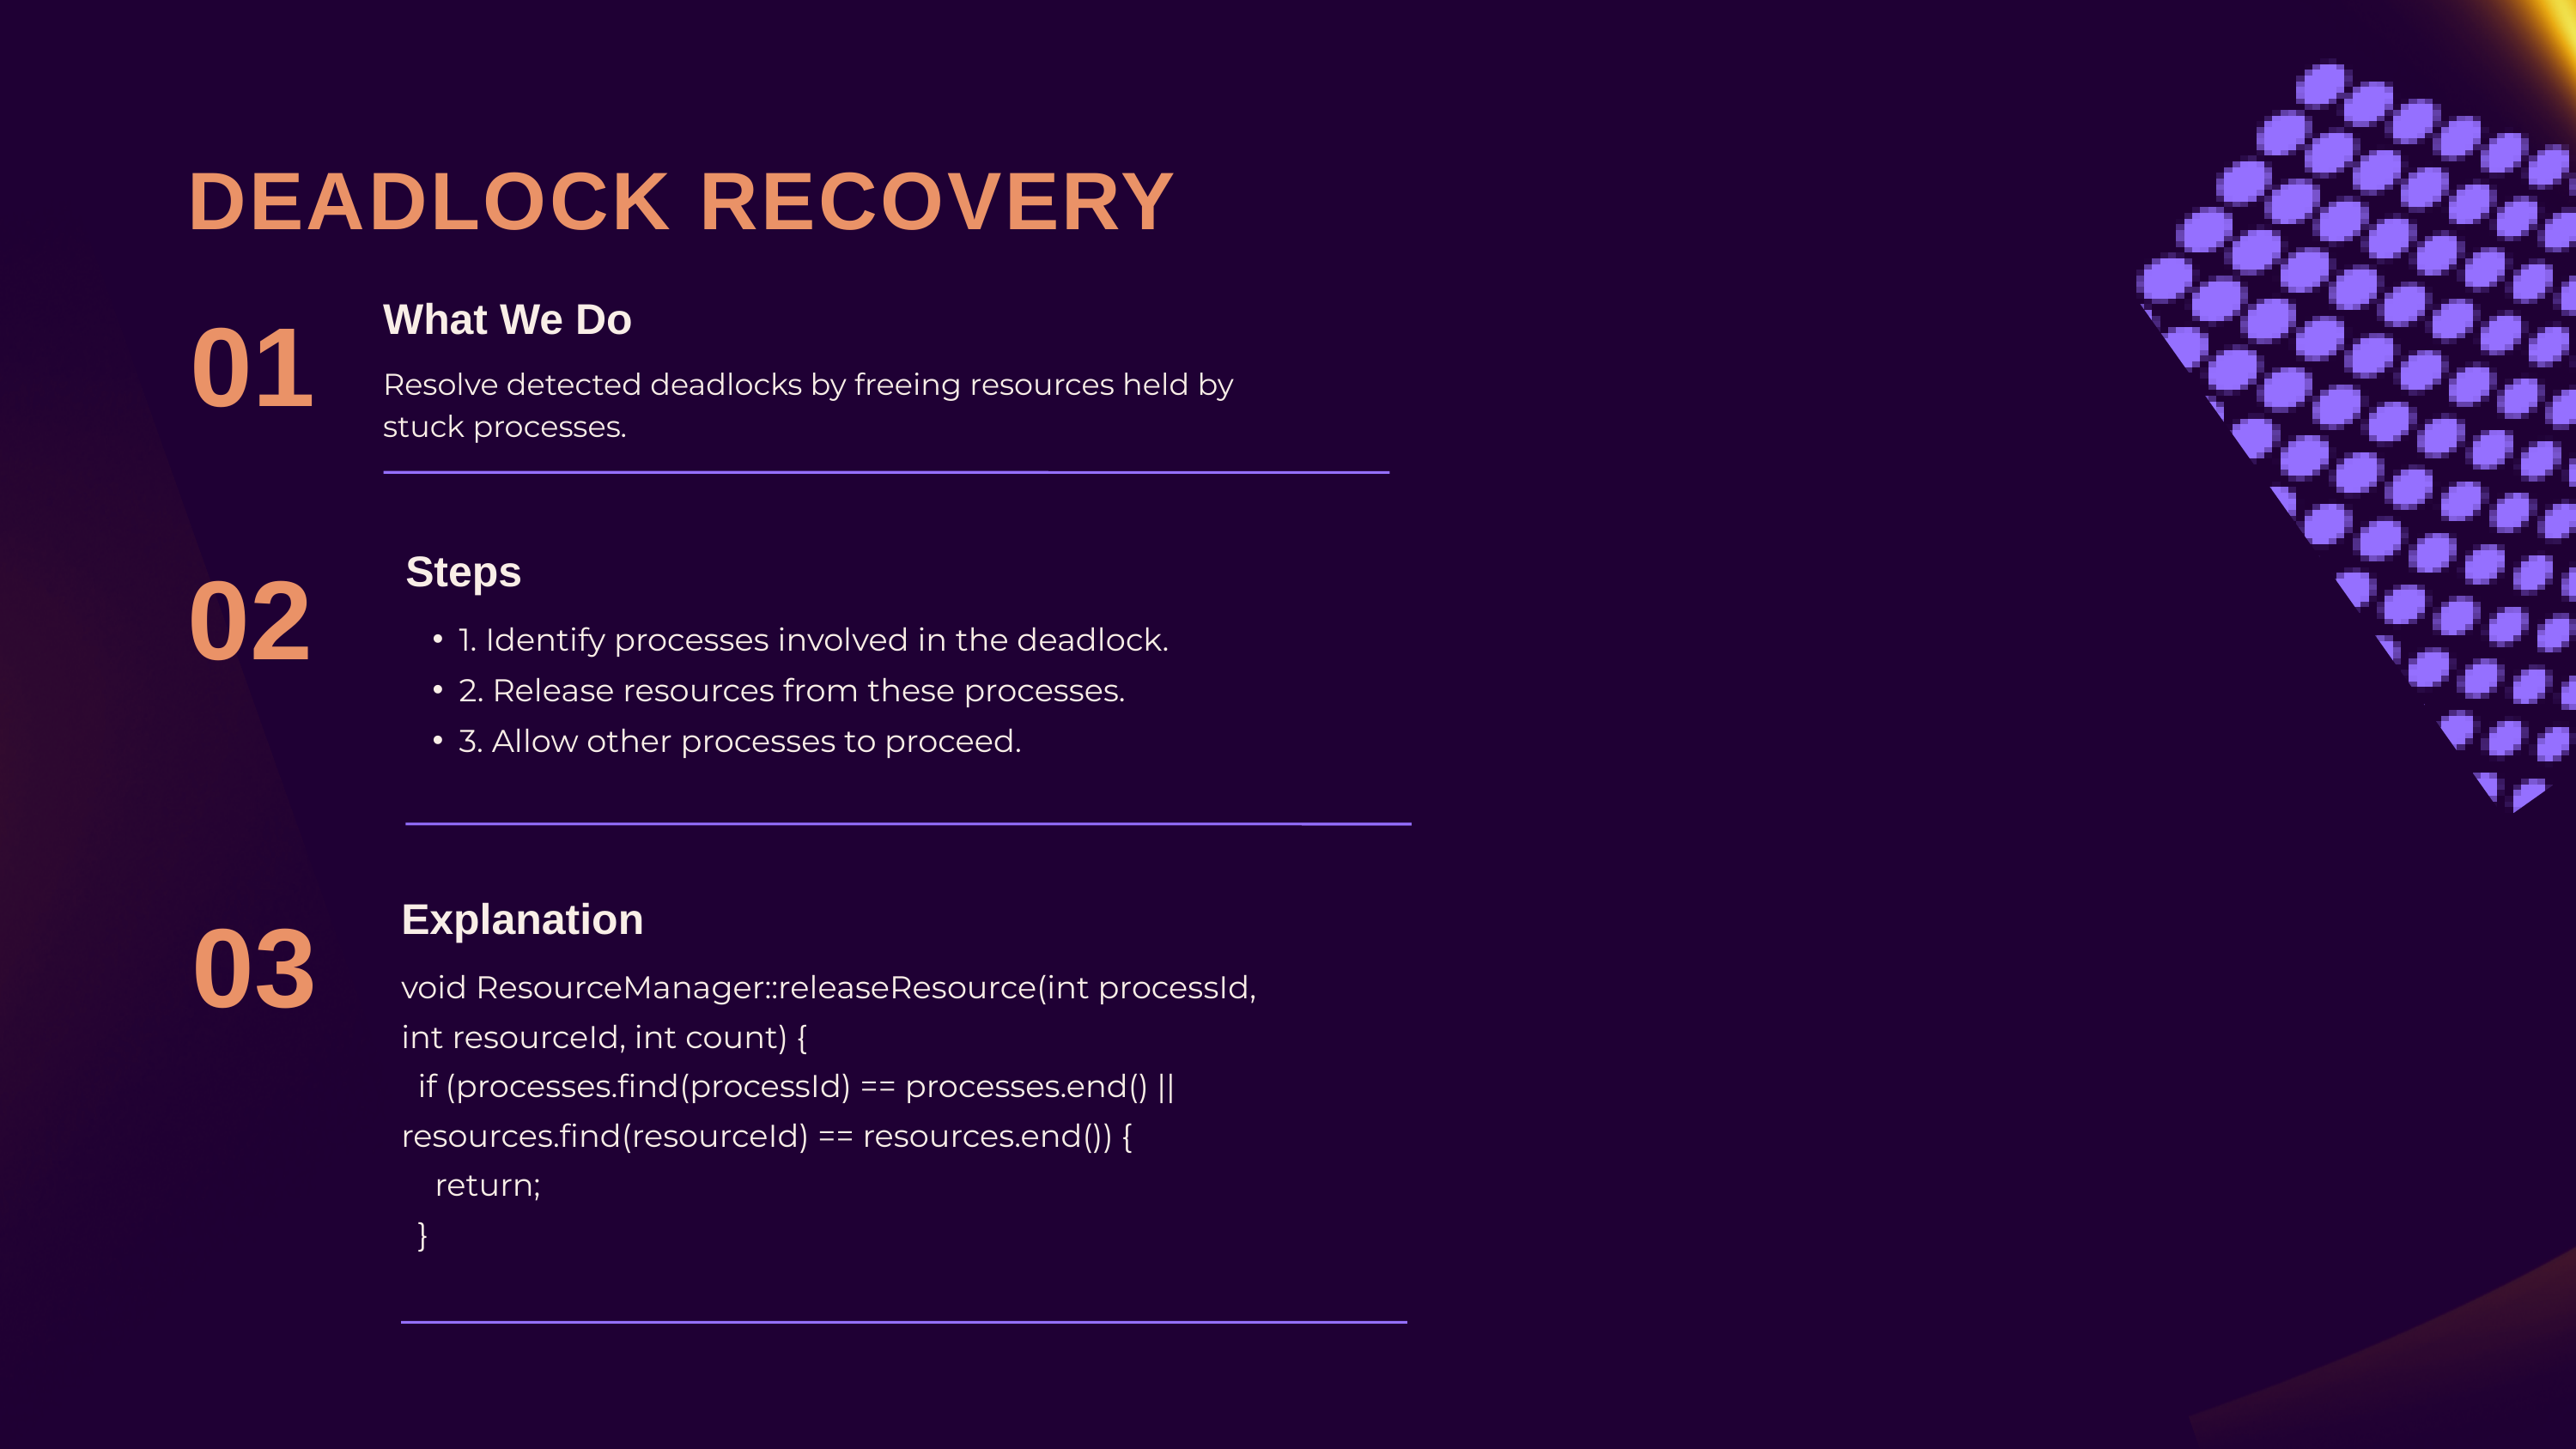

DEADLOCK RECOVERY
01
What We Do
Resolve detected deadlocks by freeing resources held by stuck processes.

02
Steps
1. Identify processes involved in the deadlock.
2. Release resources from these processes.
3. Allow other processes to proceed.

03
Explanation
void ResourceManager::releaseResource(int processId, int resourceId, int count) {
  if (processes.find(processId) == processes.end() || resources.find(resourceId) == resources.end()) {
    return;
  }